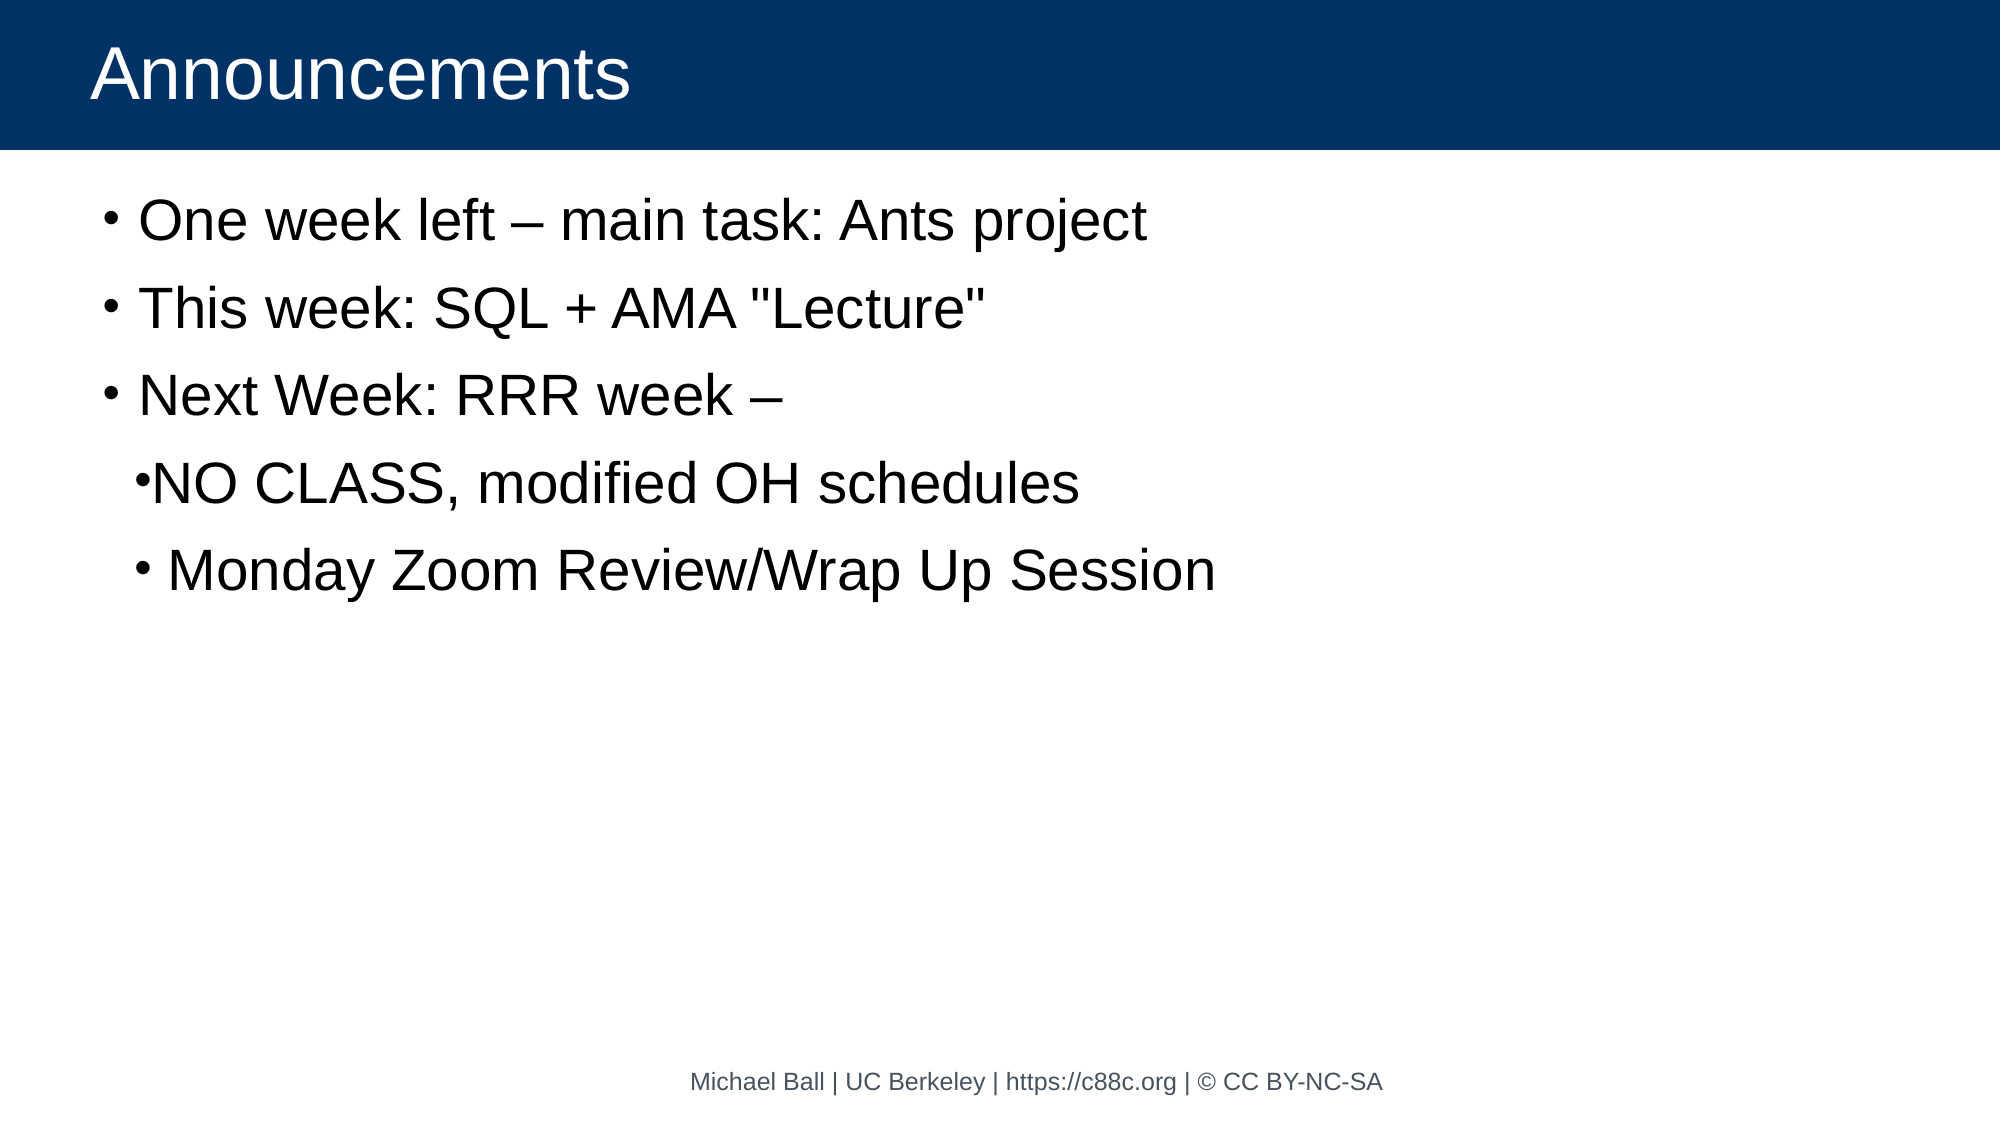

# Announcements
 One week left – main task: Ants project
 This week: SQL + AMA "Lecture"
 Next Week: RRR week –
NO CLASS, modified OH schedules
 Monday Zoom Review/Wrap Up Session
Michael Ball | UC Berkeley | https://c88c.org | © CC BY-NC-SA